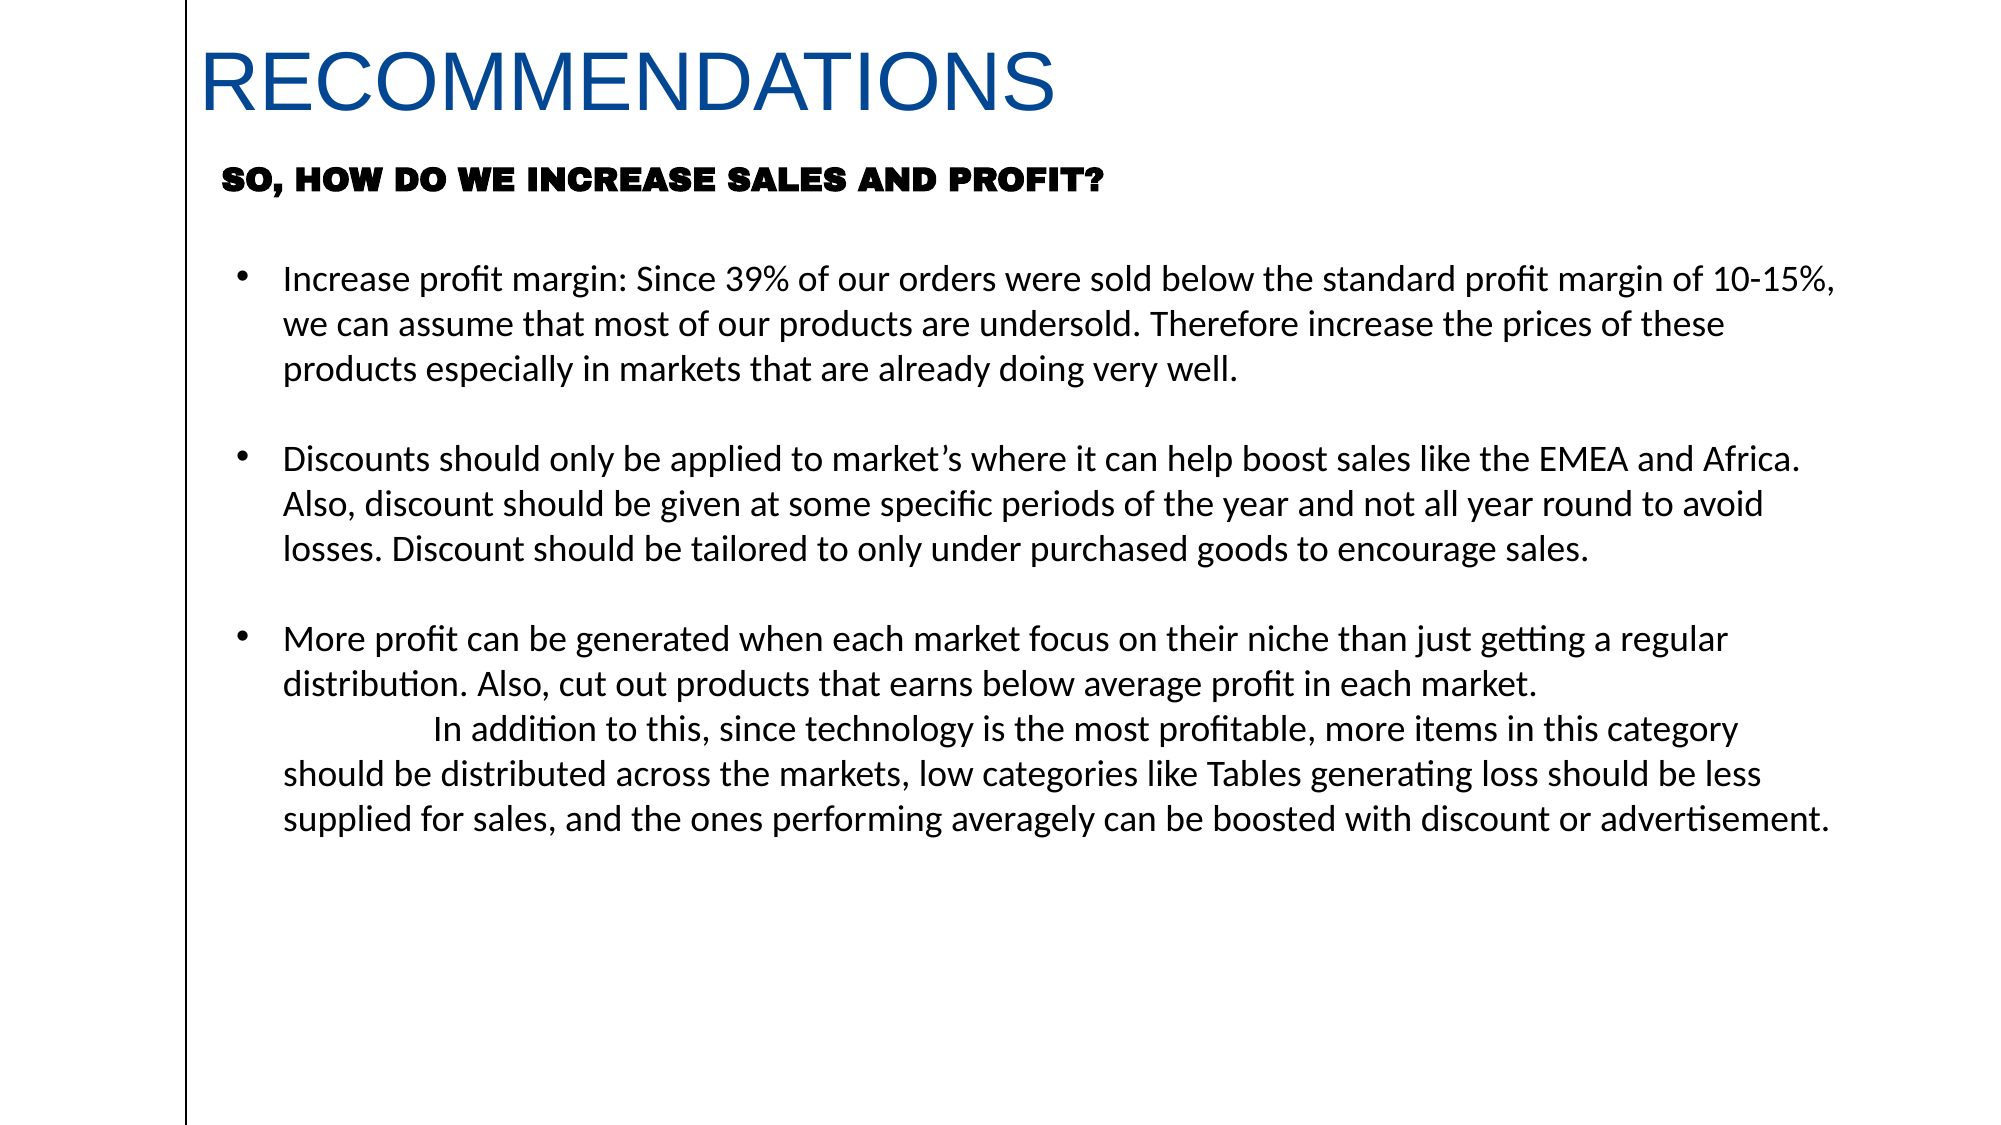

# Recommendations
SO, HOW DO WE INCREASE SALES AND PROFIT?
Increase profit margin: Since 39% of our orders were sold below the standard profit margin of 10-15%, we can assume that most of our products are undersold. Therefore increase the prices of these products especially in markets that are already doing very well.

Discounts should only be applied to market’s where it can help boost sales like the EMEA and Africa. Also, discount should be given at some specific periods of the year and not all year round to avoid losses. Discount should be tailored to only under purchased goods to encourage sales.

More profit can be generated when each market focus on their niche than just getting a regular distribution. Also, cut out products that earns below average profit in each market.
	In addition to this, since technology is the most profitable, more items in this category should be distributed across the markets, low categories like Tables generating loss should be less supplied for sales, and the ones performing averagely can be boosted with discount or advertisement.